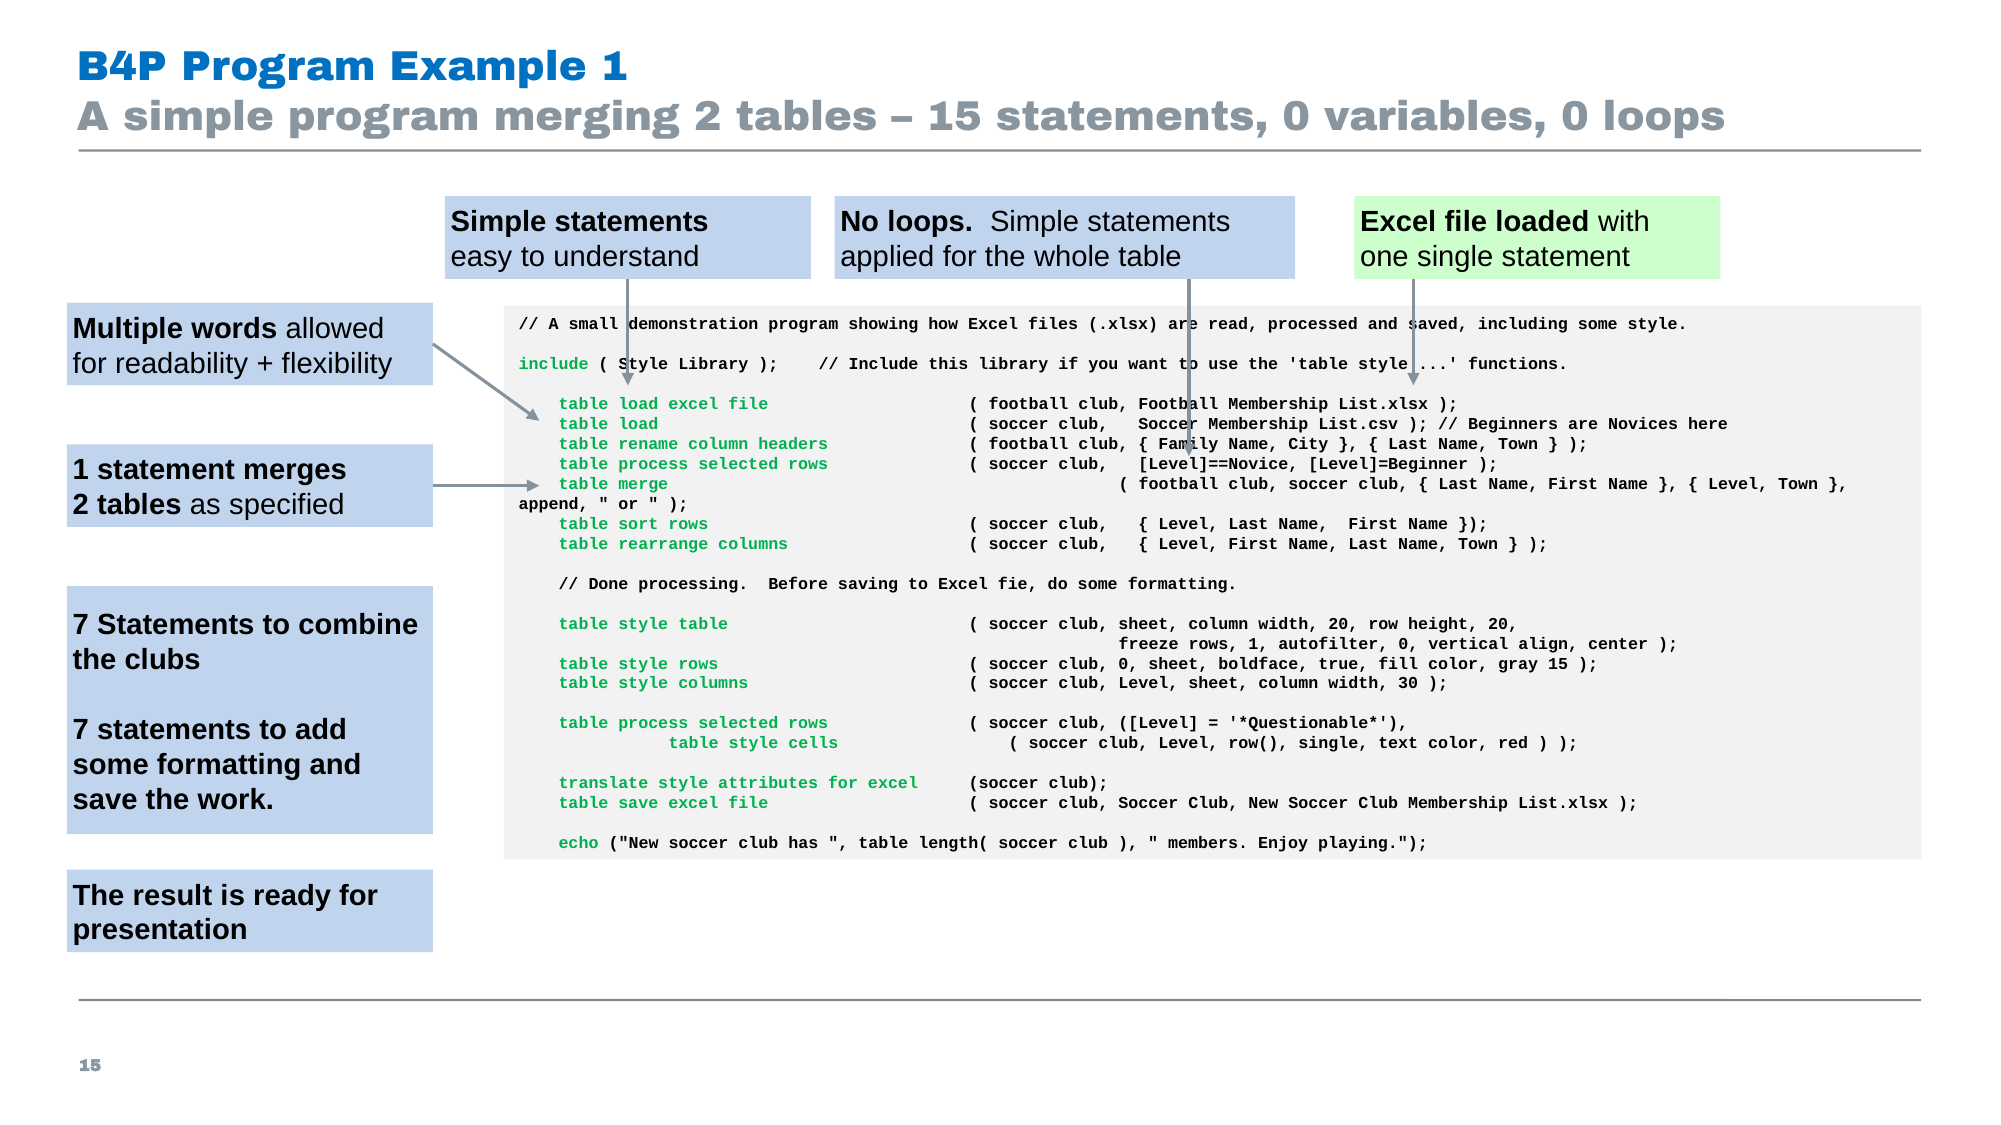

# B4P Program Example 1 A simple program merging 2 tables – 15 statements, 0 variables, 0 loops
Simple statements
easy to understand
No loops.  Simple statements applied for the whole table
Excel file loaded with
one single statement
Multiple words allowed
for readability + flexibility
// A small demonstration program showing how Excel files (.xlsx) are read, processed and saved, including some style.

include ( Style Library ); 	// Include this library if you want to use the 'table style ...' functions.

    table load excel file		( football club, Football Membership List.xlsx );
    table load			( soccer club,   Soccer Membership List.csv ); // Beginners are Novices here
    table rename column headers	( football club, { Family Name, City }, { Last Name, Town } );
    table process selected rows	( soccer club,   [Level]==Novice, [Level]=Beginner );
    table merge			( football club, soccer club, { Last Name, First Name }, { Level, Town }, append, " or " );
    table sort rows		( soccer club,   { Level, Last Name,  First Name });
    table rearrange columns		( soccer club,   { Level, First Name, Last Name, Town } );

    // Done processing.  Before saving to Excel fie, do some formatting.

    table style table		( soccer club, sheet, column width, 20, row height, 20,
			               freeze rows, 1, autofilter, 0, vertical align, center );
    table style rows		( soccer club, 0, sheet, boldface, true, fill color, gray 15 );
    table style columns		( soccer club, Level, sheet, column width, 30 );

    table process selected rows 	( soccer club, ([Level] = '*Questionable*'),
	table style cells	    ( soccer club, Level, row(), single, text color, red ) );

    translate style attributes for excel 	(soccer club);
    table save excel file		( soccer club, Soccer Club, New Soccer Club Membership List.xlsx );

    echo ("New soccer club has ", table length( soccer club ), " members. Enjoy playing.");
1 statement merges
2 tables as specified
7 Statements to combine the clubs

7 statements to add
some formatting and
save the work.
The result is ready for
presentation